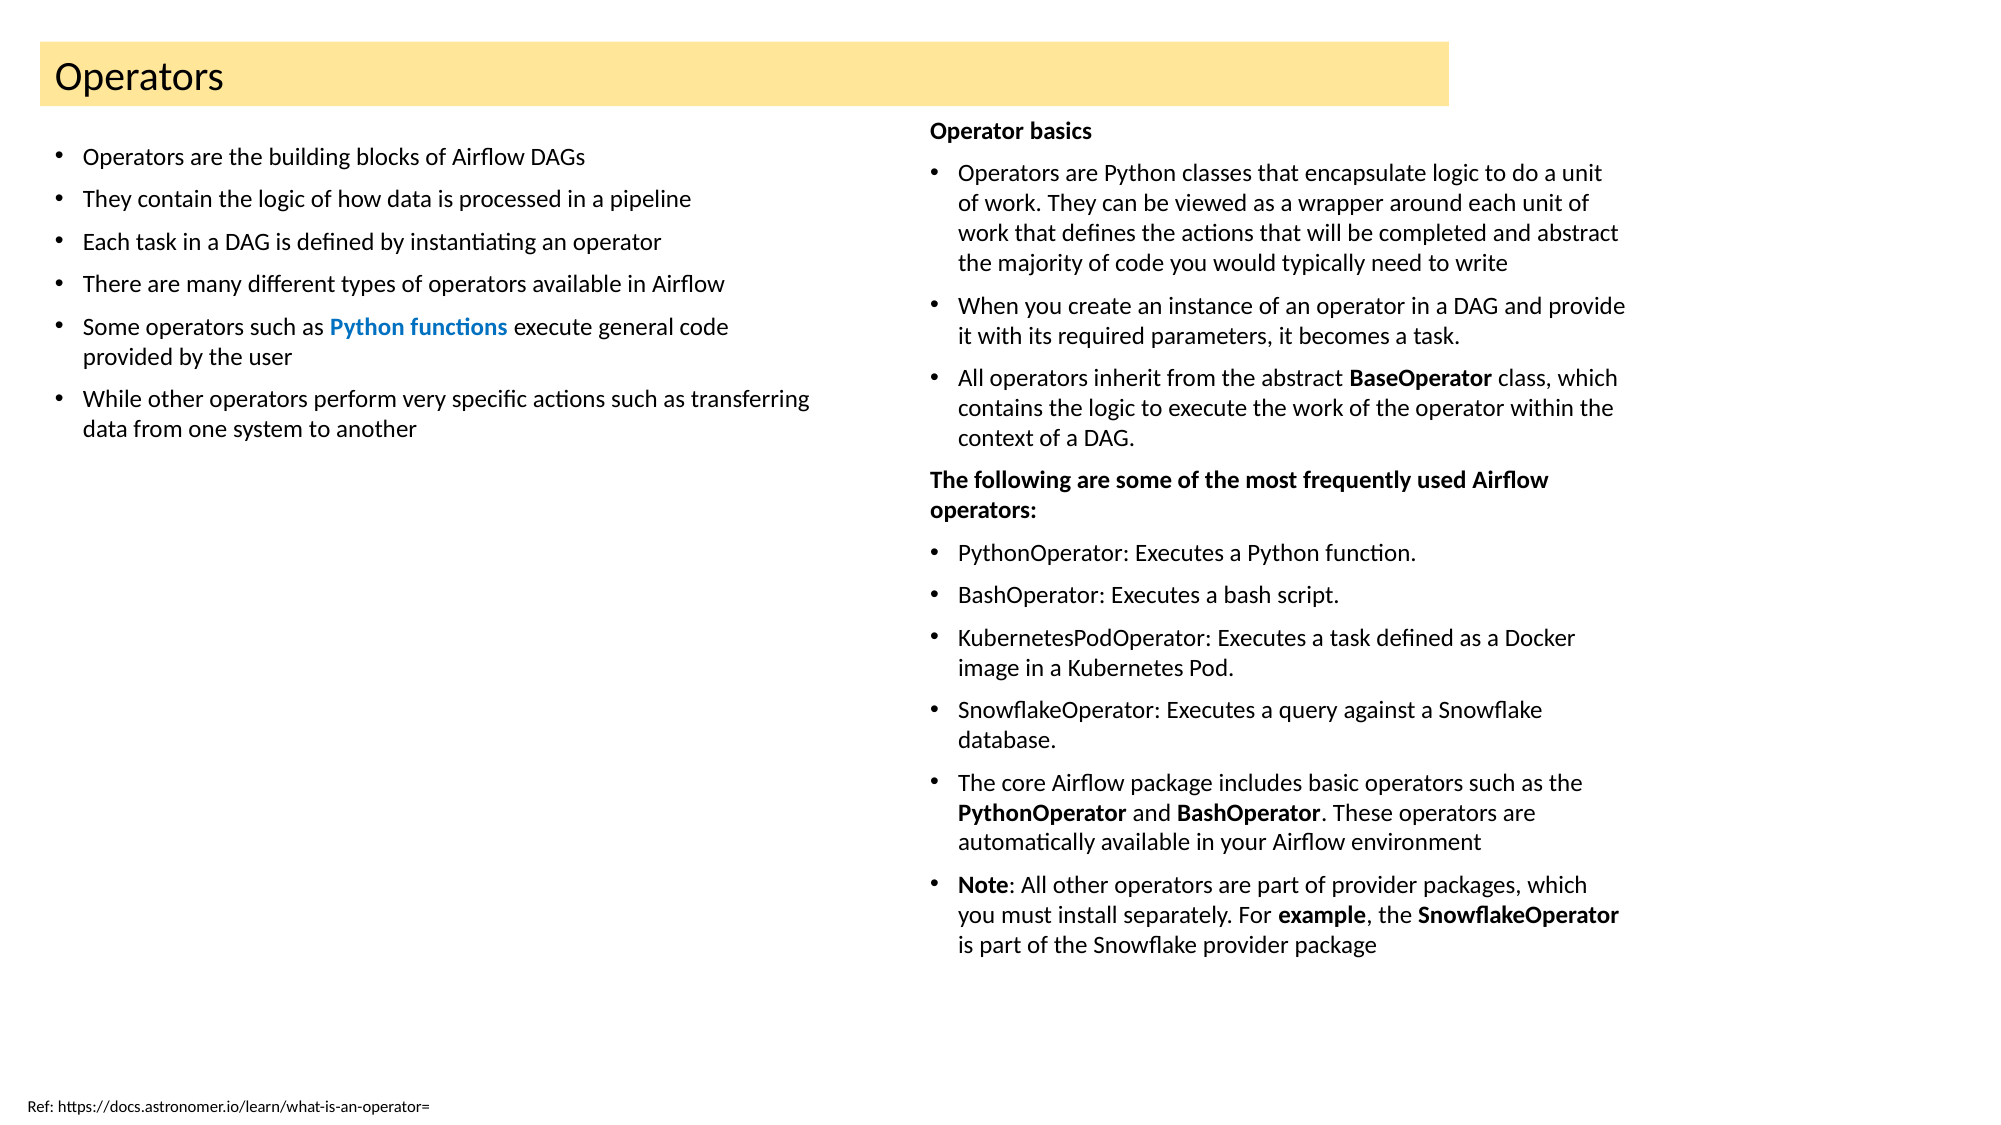

Operators
Operator basics
Operators are Python classes that encapsulate logic to do a unit of work. They can be viewed as a wrapper around each unit of work that defines the actions that will be completed and abstract the majority of code you would typically need to write
When you create an instance of an operator in a DAG and provide it with its required parameters, it becomes a task.
All operators inherit from the abstract BaseOperator class, which contains the logic to execute the work of the operator within the context of a DAG.
The following are some of the most frequently used Airflow operators:
PythonOperator: Executes a Python function.
BashOperator: Executes a bash script.
KubernetesPodOperator: Executes a task defined as a Docker image in a Kubernetes Pod.
SnowflakeOperator: Executes a query against a Snowflake database.
The core Airflow package includes basic operators such as the PythonOperator and BashOperator. These operators are automatically available in your Airflow environment
Note: All other operators are part of provider packages, which you must install separately. For example, the SnowflakeOperator is part of the Snowflake provider package
Operators are the building blocks of Airflow DAGs
They contain the logic of how data is processed in a pipeline
Each task in a DAG is defined by instantiating an operator
There are many different types of operators available in Airflow
Some operators such as Python functions execute general code provided by the user
While other operators perform very specific actions such as transferring data from one system to another
Ref: https://docs.astronomer.io/learn/what-is-an-operator=